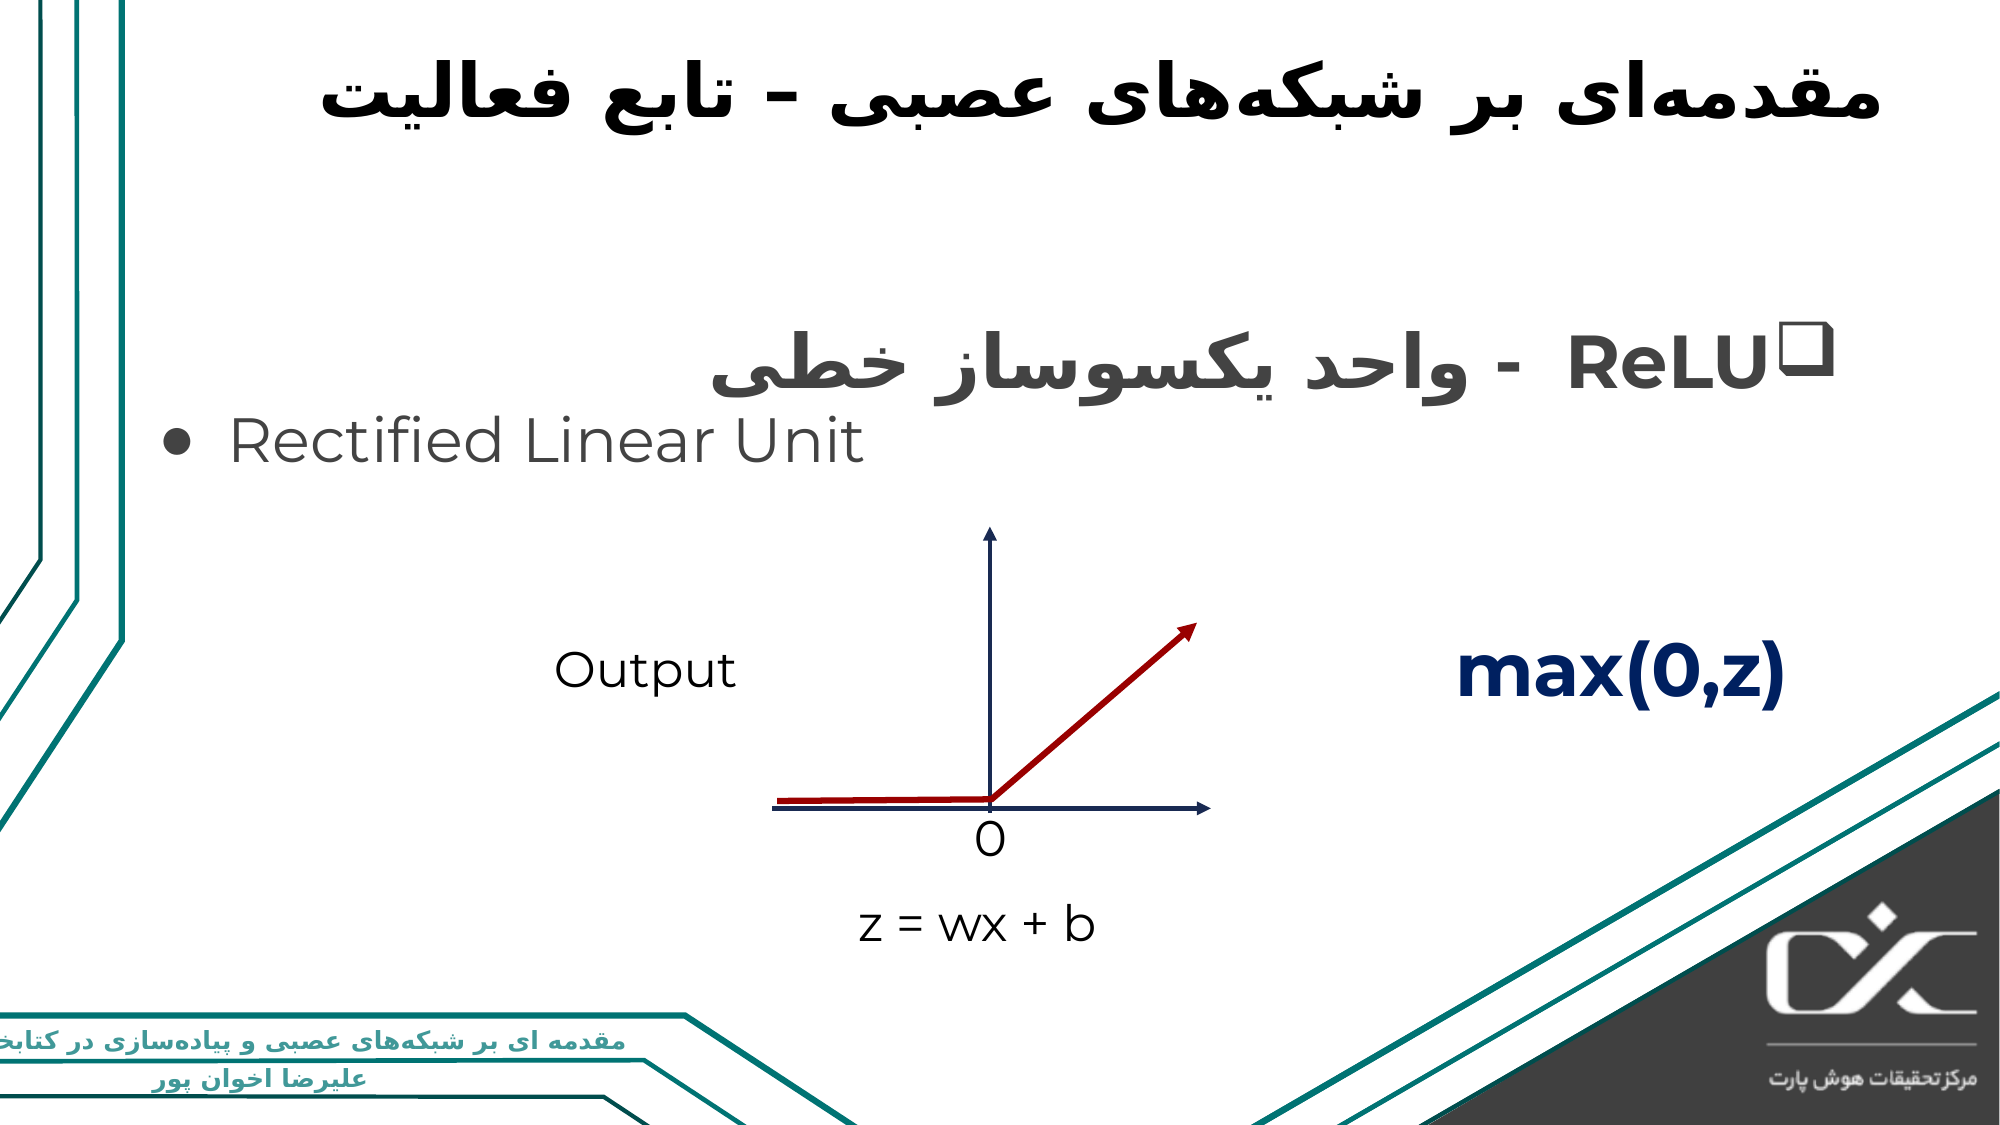

# مقدمه‌ای بر شبکه‌های عصبی – تابع فعالیت
ReLU  - واحد یکسوساز خطی

Rectified Linear Unit
max(0,z)
Output

0
z = wx + b